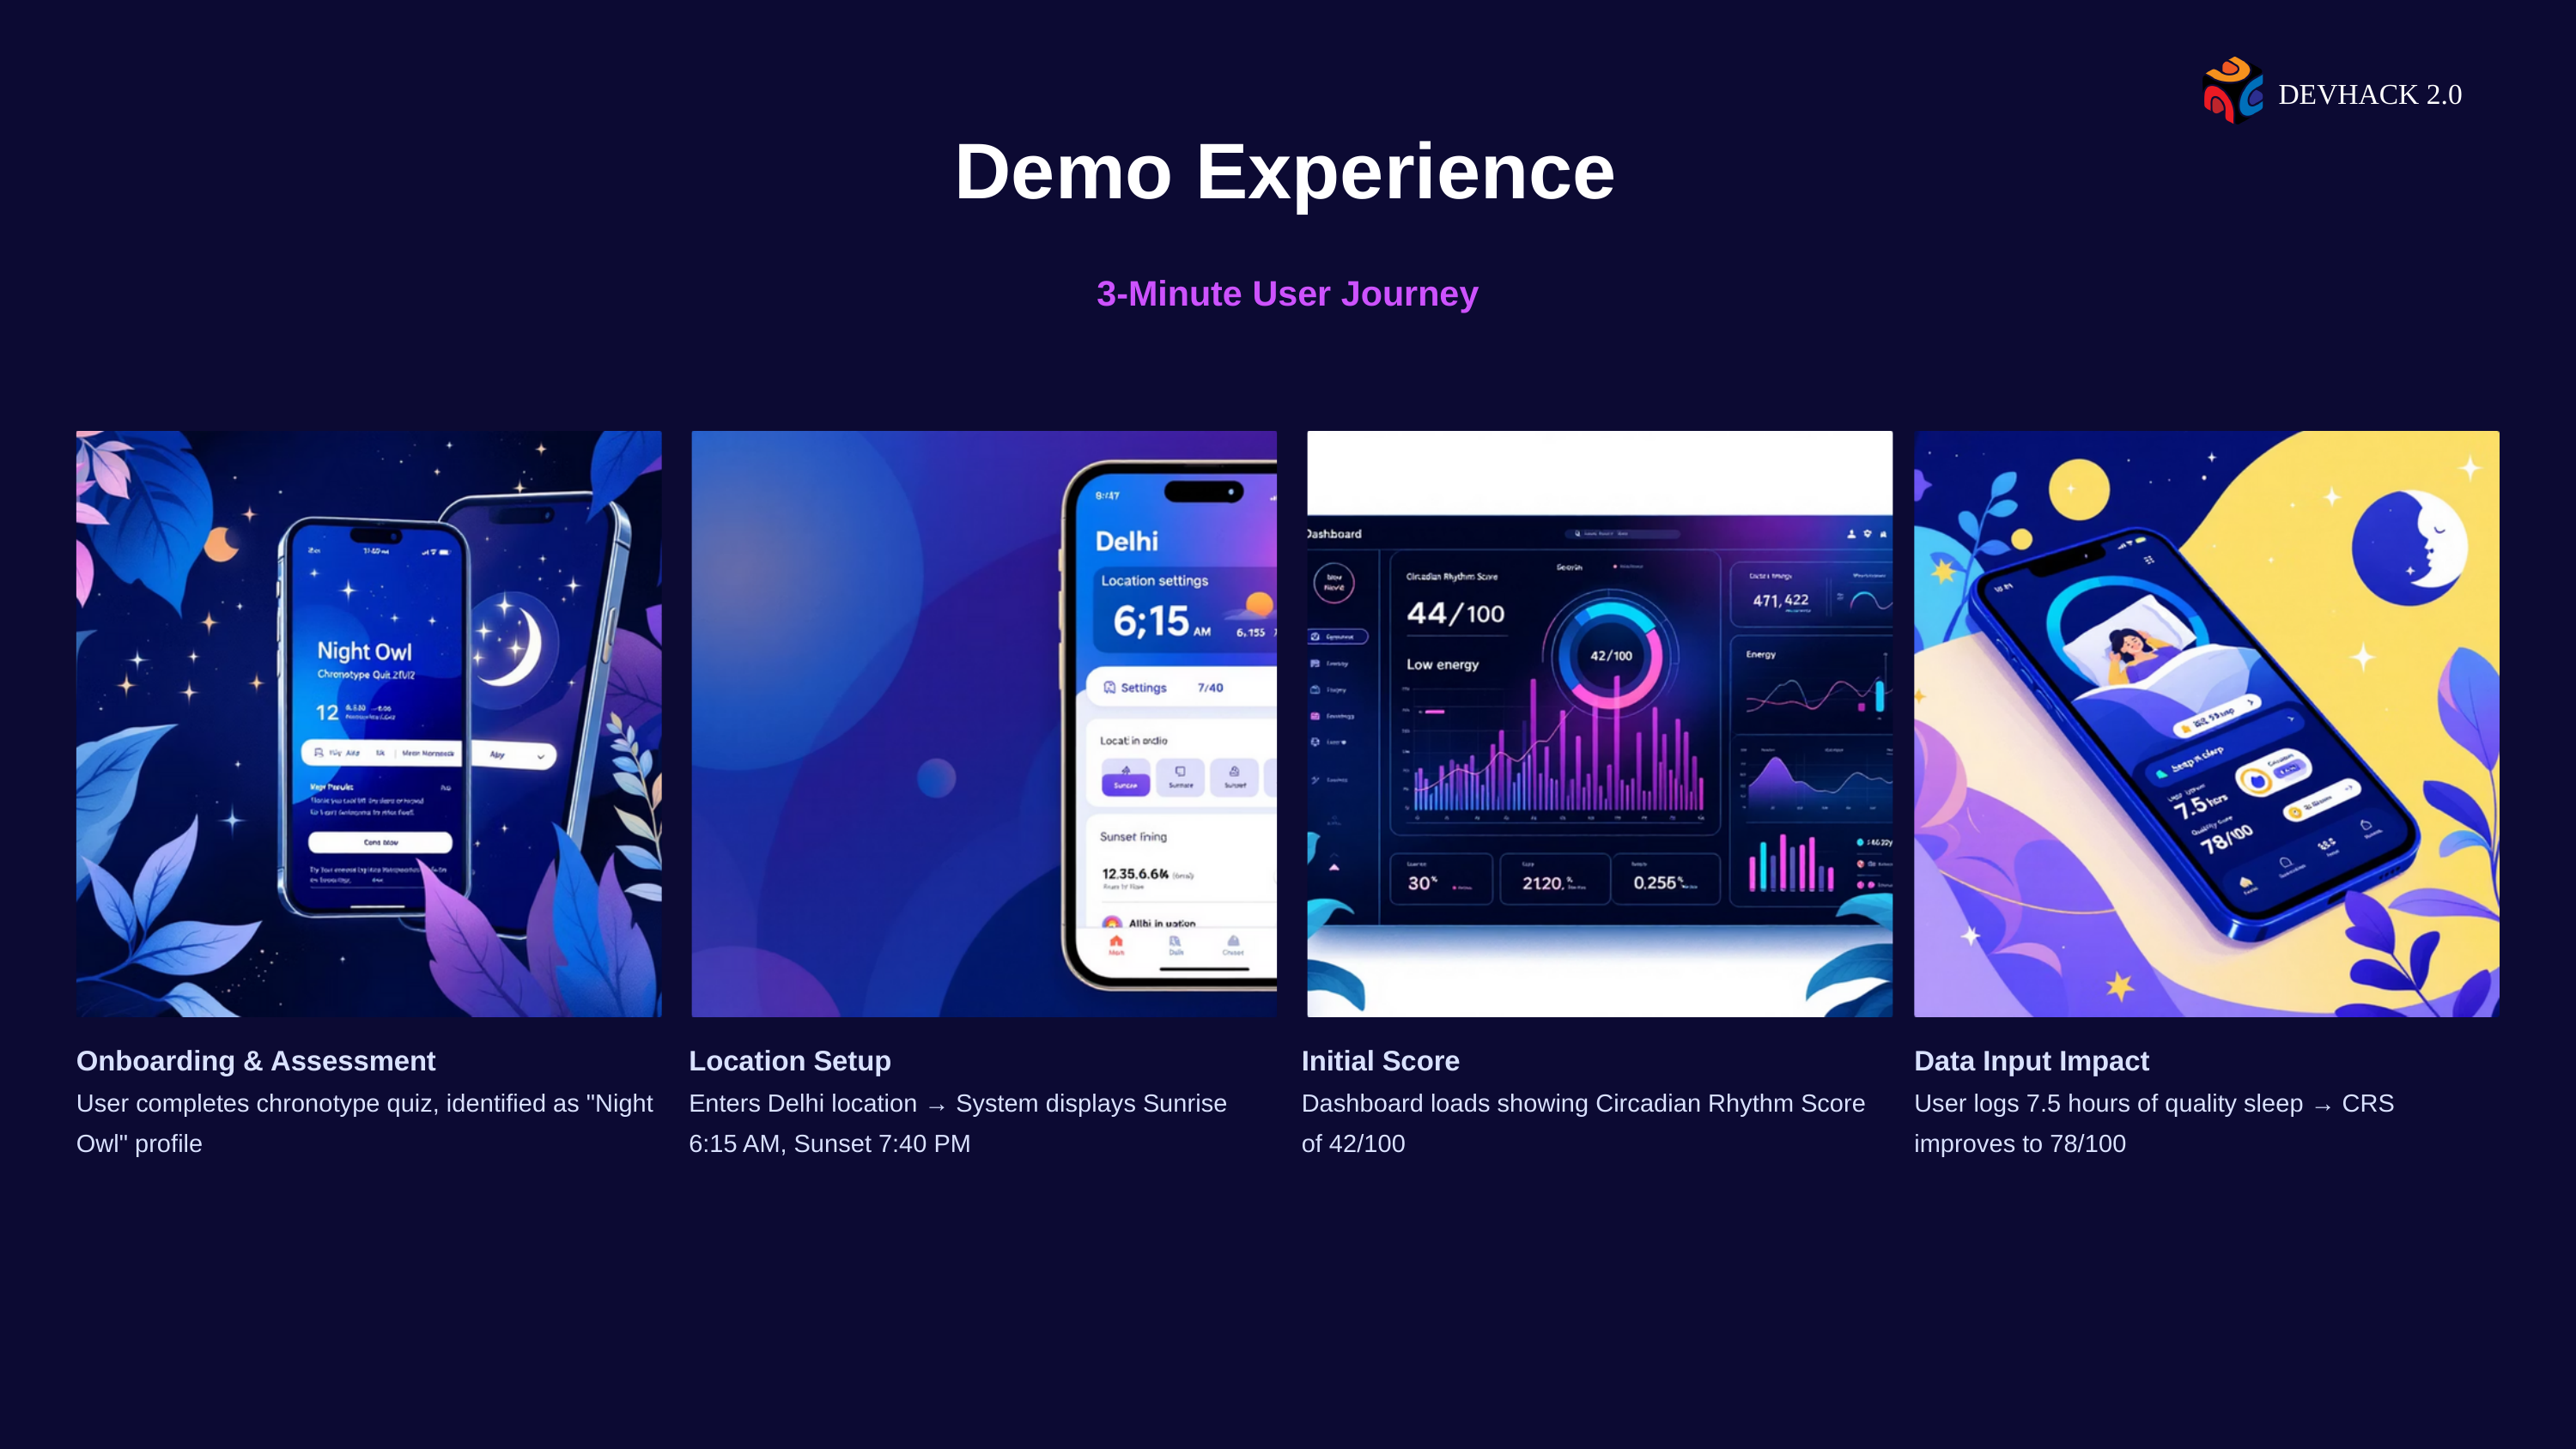

DEVHACK 2.0
Demo Experience
3-Minute User Journey

Onboarding & Assessment
Location Setup
Initial Score
Data Input Impact
User completes chronotype quiz, identified as "Night Owl" profile
Enters Delhi location → System displays Sunrise 6:15 AM, Sunset 7:40 PM
Dashboard loads showing Circadian Rhythm Score of 42/100
User logs 7.5 hours of quality sleep → CRS improves to 78/100
Adaptive Guidance
Tracking Progress
User views weekly trends, seeing consistent CRS improvement and better energy levels